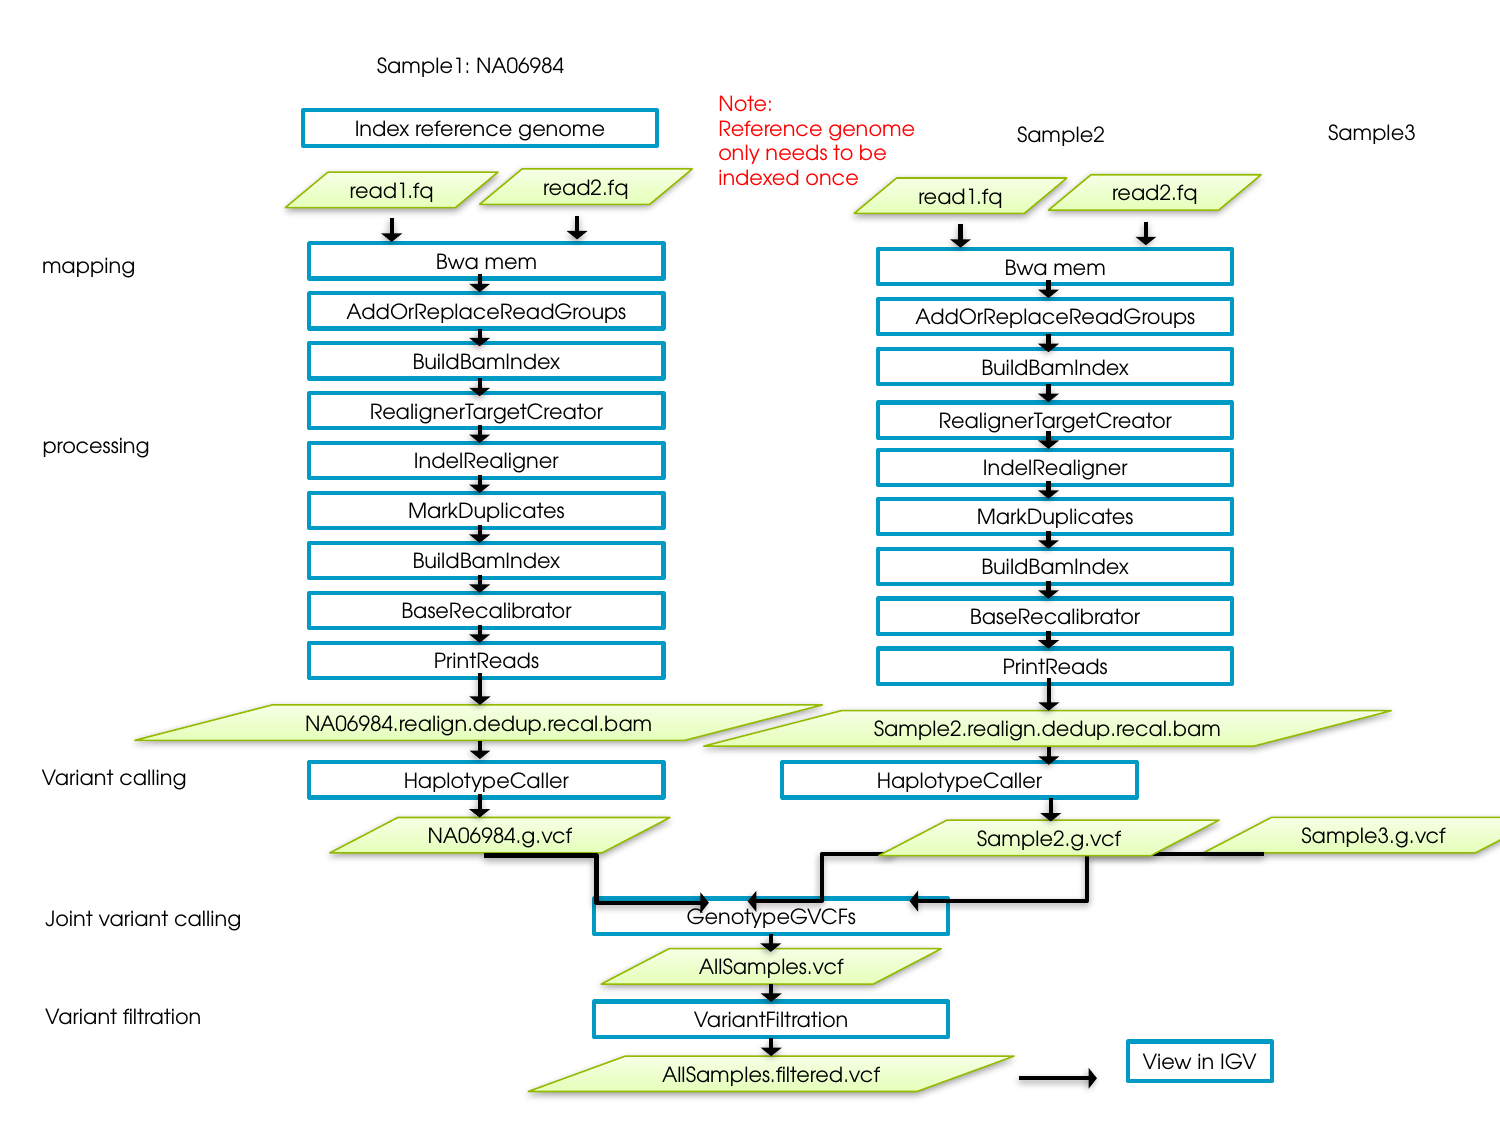

Sample1: NA06984
Note:
Reference genome only needs to be indexed once
Index reference genome
Sample3
Sample2
read2.fq
read1.fq
Bwa mem
AddOrReplaceReadGroups
BuildBamIndex
RealignerTargetCreator
IndelRealigner
MarkDuplicates
BuildBamIndex
BaseRecalibrator
PrintReads
Sample2.g.vcf
Sample2.realign.dedup.recal.bam
HaplotypeCaller
read2.fq
read1.fq
Bwa mem
mapping
AddOrReplaceReadGroups
BuildBamIndex
RealignerTargetCreator
processing
IndelRealigner
MarkDuplicates
BuildBamIndex
BaseRecalibrator
PrintReads
NA06984.realign.dedup.recal.bam
Variant calling
HaplotypeCaller
Sample3.g.vcf
NA06984.g.vcf
Joint variant calling
GenotypeGVCFs
AllSamples.vcf
Variant filtration
VariantFiltration
View in IGV
AllSamples.filtered.vcf